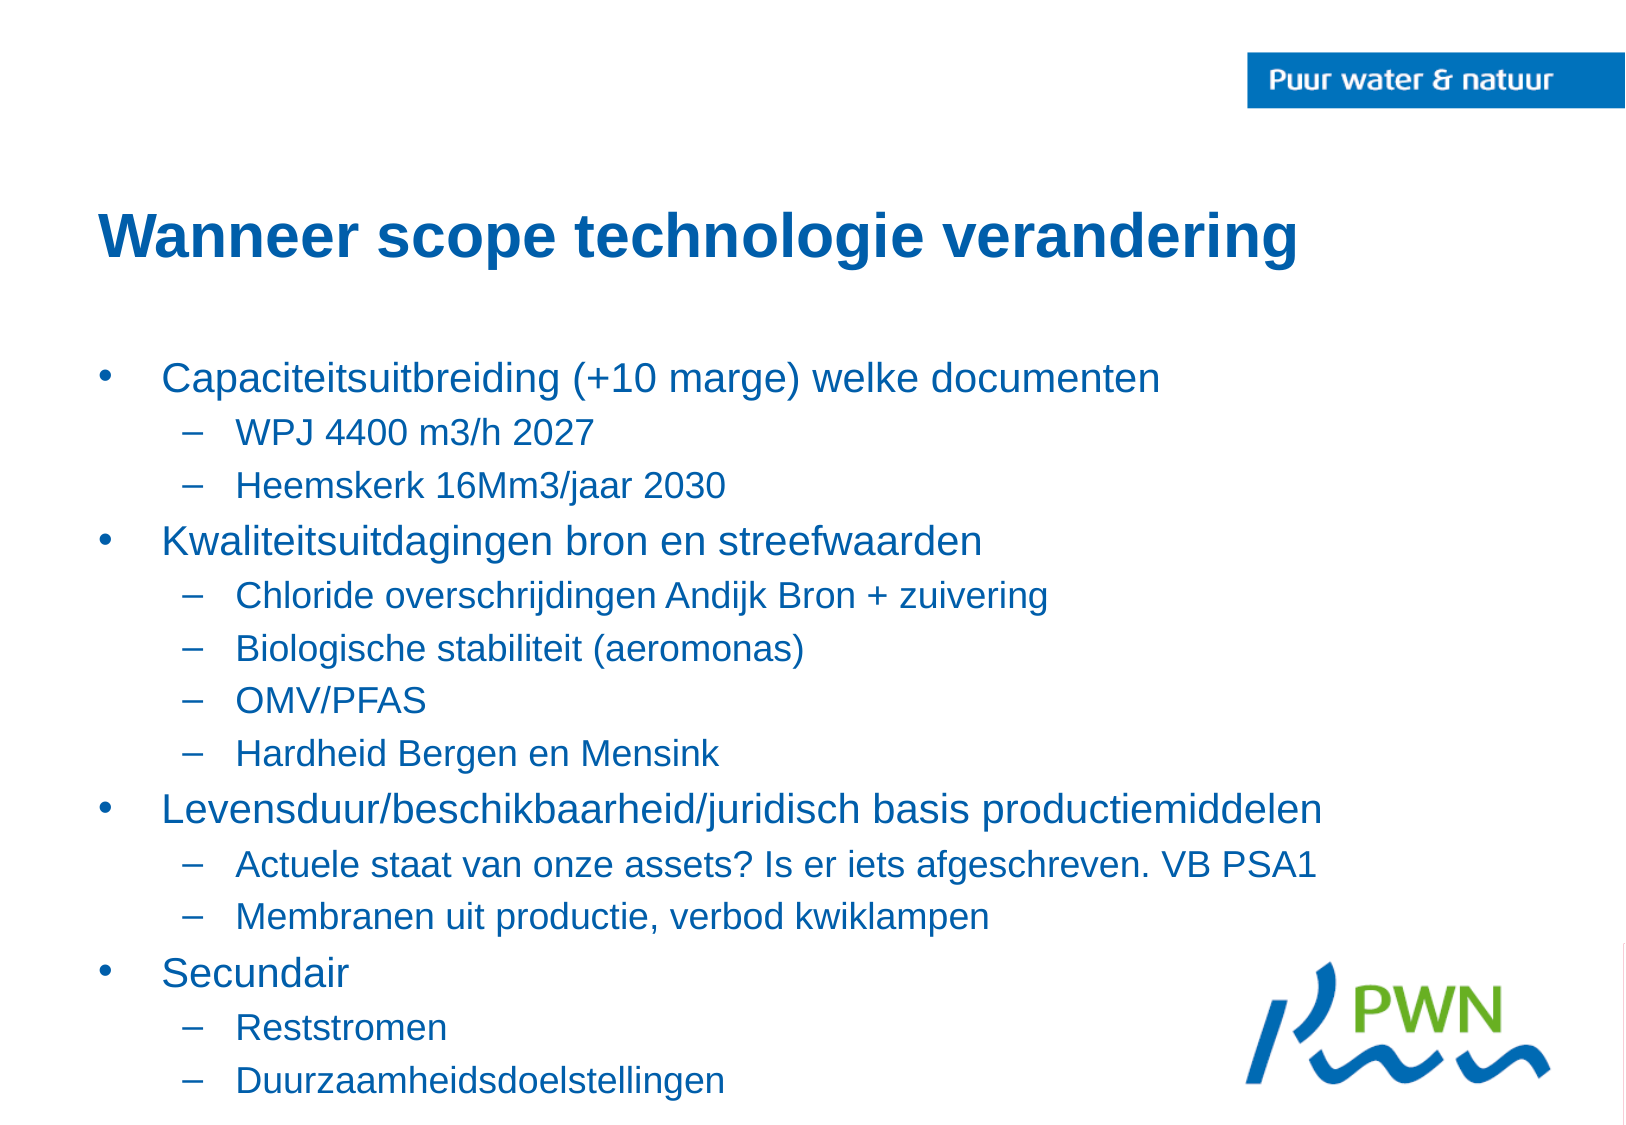

# Wanneer scope technologie verandering
Capaciteitsuitbreiding (+10 marge) welke documenten
WPJ 4400 m3/h 2027
Heemskerk 16Mm3/jaar 2030
Kwaliteitsuitdagingen bron en streefwaarden
Chloride overschrijdingen Andijk Bron + zuivering
Biologische stabiliteit (aeromonas)
OMV/PFAS
Hardheid Bergen en Mensink
Levensduur/beschikbaarheid/juridisch basis productiemiddelen
Actuele staat van onze assets? Is er iets afgeschreven. VB PSA1
Membranen uit productie, verbod kwiklampen
Secundair
Reststromen
Duurzaamheidsdoelstellingen